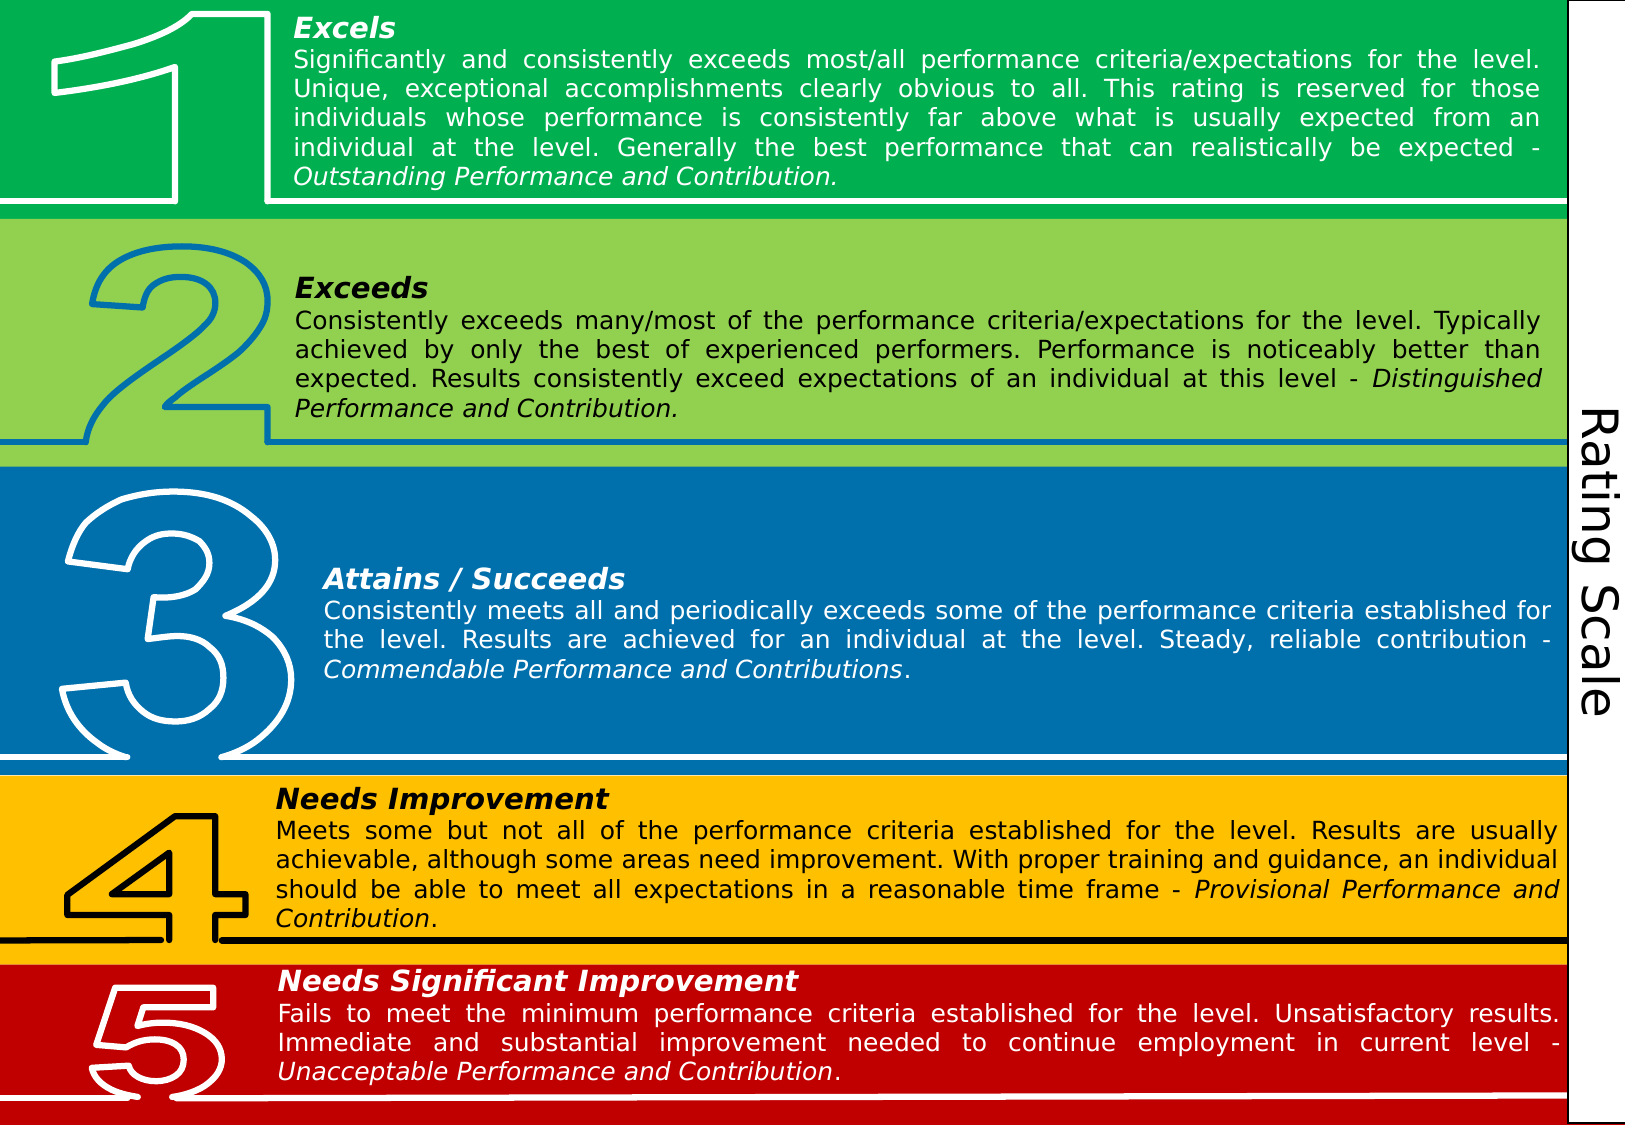

| Excels Significantly and consistently exceeds most/all performance criteria/expectations for the level. Unique, exceptional accomplishments clearly obvious to all. This rating is reserved for those individuals whose performance is consistently far above what is usually expected from an individual at the level. Generally the best performance that can realistically be expected - Outstanding Performance and Contribution. |
| --- |

| Exceeds Consistently exceeds many/most of the performance criteria/expectations for the level. Typically achieved by only the best of experienced performers. Performance is noticeably better than expected. Results consistently exceed expectations of an individual at this level - Distinguished Performance and Contribution. |
| --- |

Rating Scale
| Attains / Succeeds Consistently meets all and periodically exceeds some of the performance criteria established for the level. Results are achieved for an individual at the level. Steady, reliable contribution - Commendable Performance and Contributions. |
| --- |

| Needs Improvement Meets some but not all of the performance criteria established for the level. Results are usually achievable, although some areas need improvement. With proper training and guidance, an individual should be able to meet all expectations in a reasonable time frame - Provisional Performance and Contribution. |
| --- |

| Needs Significant Improvement Fails to meet the minimum performance criteria established for the level. Unsatisfactory results. Immediate and substantial improvement needed to continue employment in current level - Unacceptable Performance and Contribution. |
| --- |